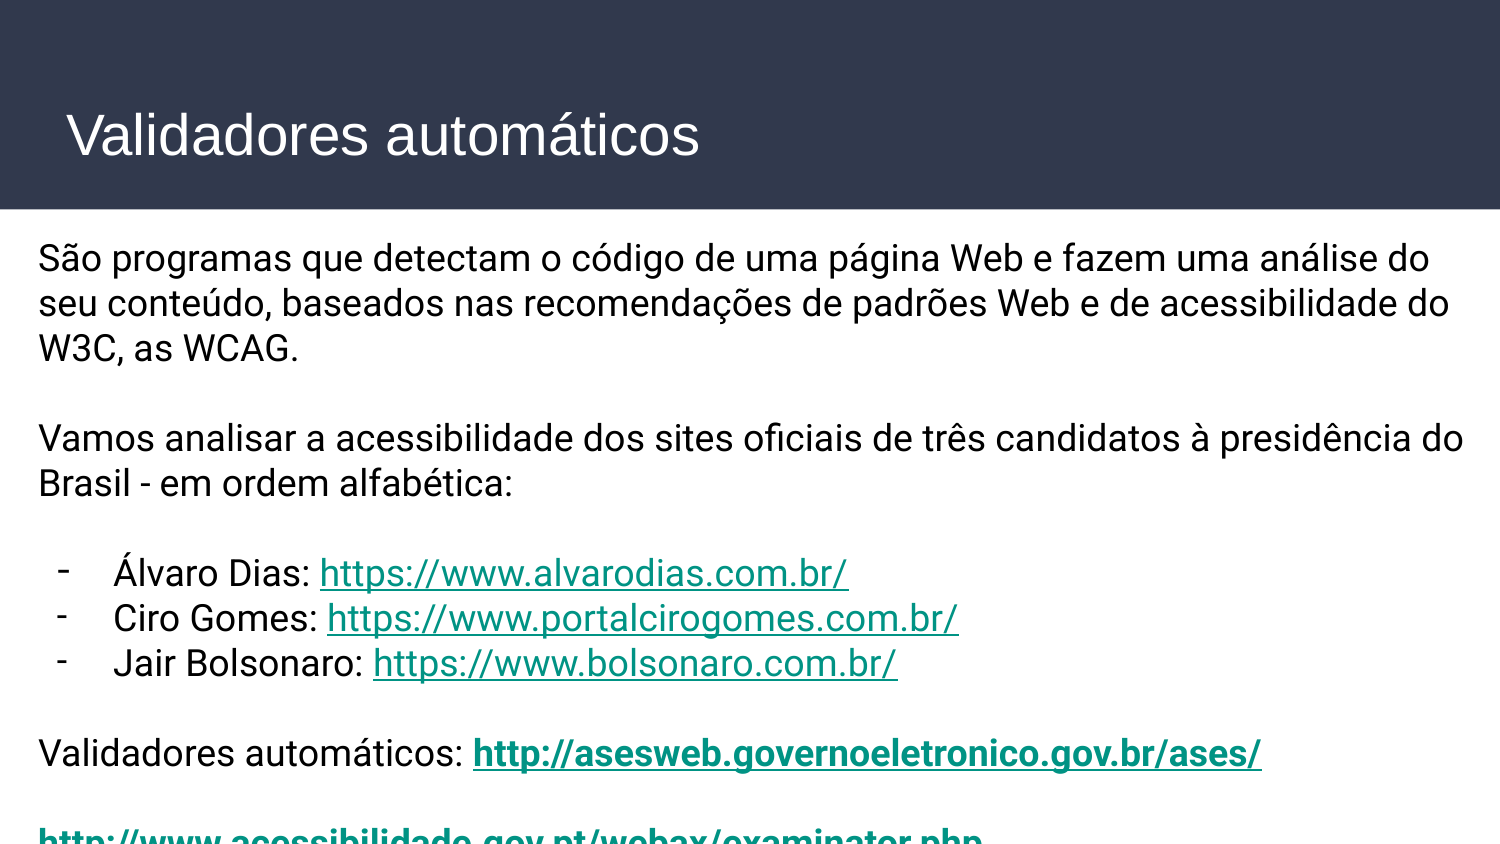

# Validadores automáticos
São programas que detectam o código de uma página Web e fazem uma análise do seu conteúdo, baseados nas recomendações de padrões Web e de acessibilidade do W3C, as WCAG.

Vamos analisar a acessibilidade dos sites oficiais de três candidatos à presidência do Brasil - em ordem alfabética:

Álvaro Dias: https://www.alvarodias.com.br/
Ciro Gomes: https://www.portalcirogomes.com.br/
Jair Bolsonaro: https://www.bolsonaro.com.br/

Validadores automáticos: http://asesweb.governoeletronico.gov.br/ases/
  					      http://www.acessibilidade.gov.pt/webax/examinator.php